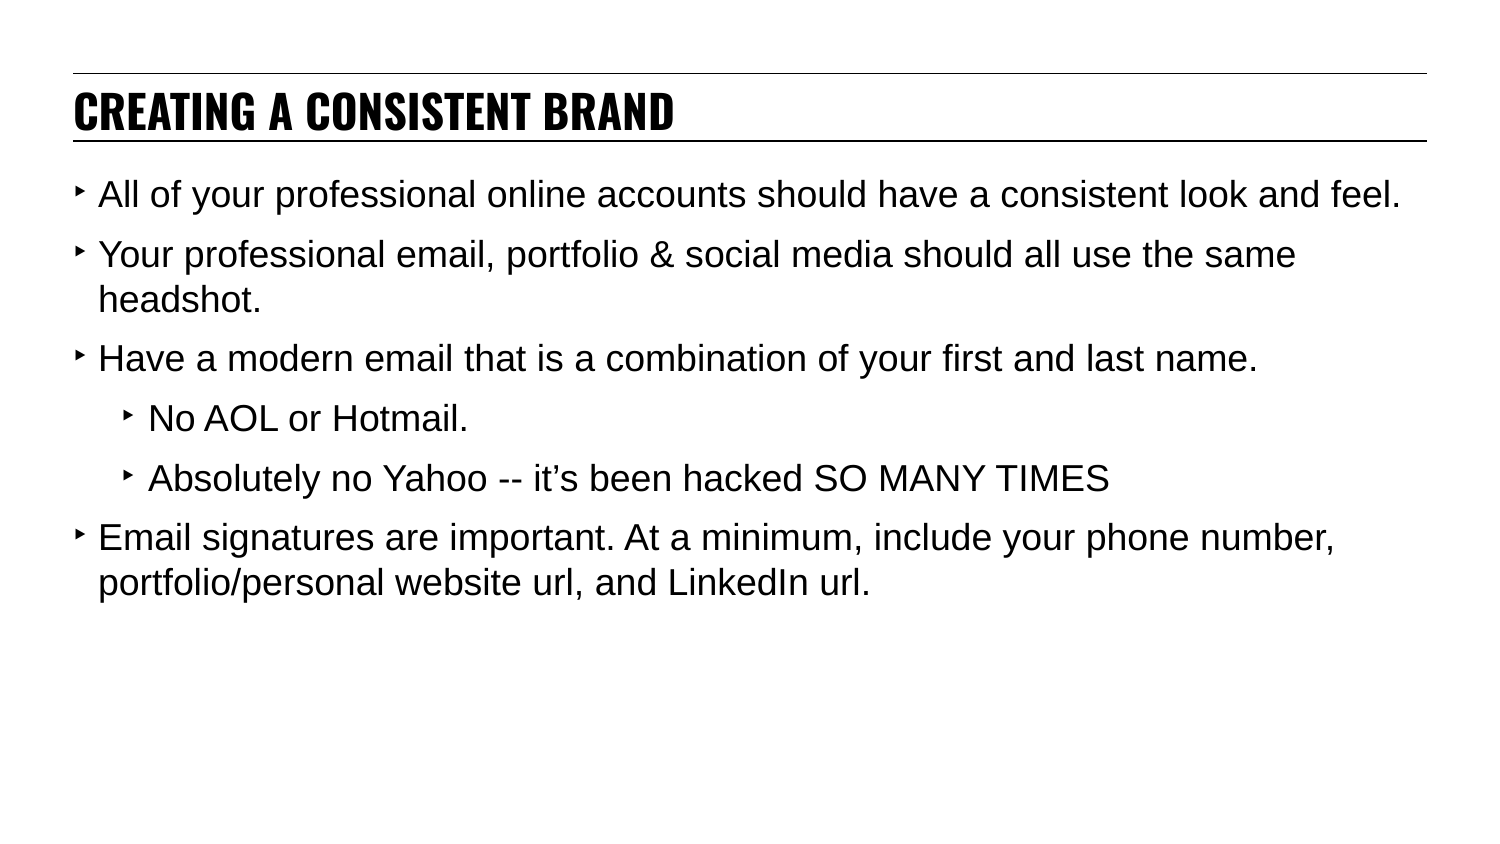

CREATING A CONSISTENT BRAND

All of your professional online accounts should have a consistent look and feel.
Your professional email, portfolio & social media should all use the same headshot.
Have a modern email that is a combination of your first and last name.
No AOL or Hotmail.
Absolutely no Yahoo -- it’s been hacked SO MANY TIMES
Email signatures are important. At a minimum, include your phone number, portfolio/personal website url, and LinkedIn url.